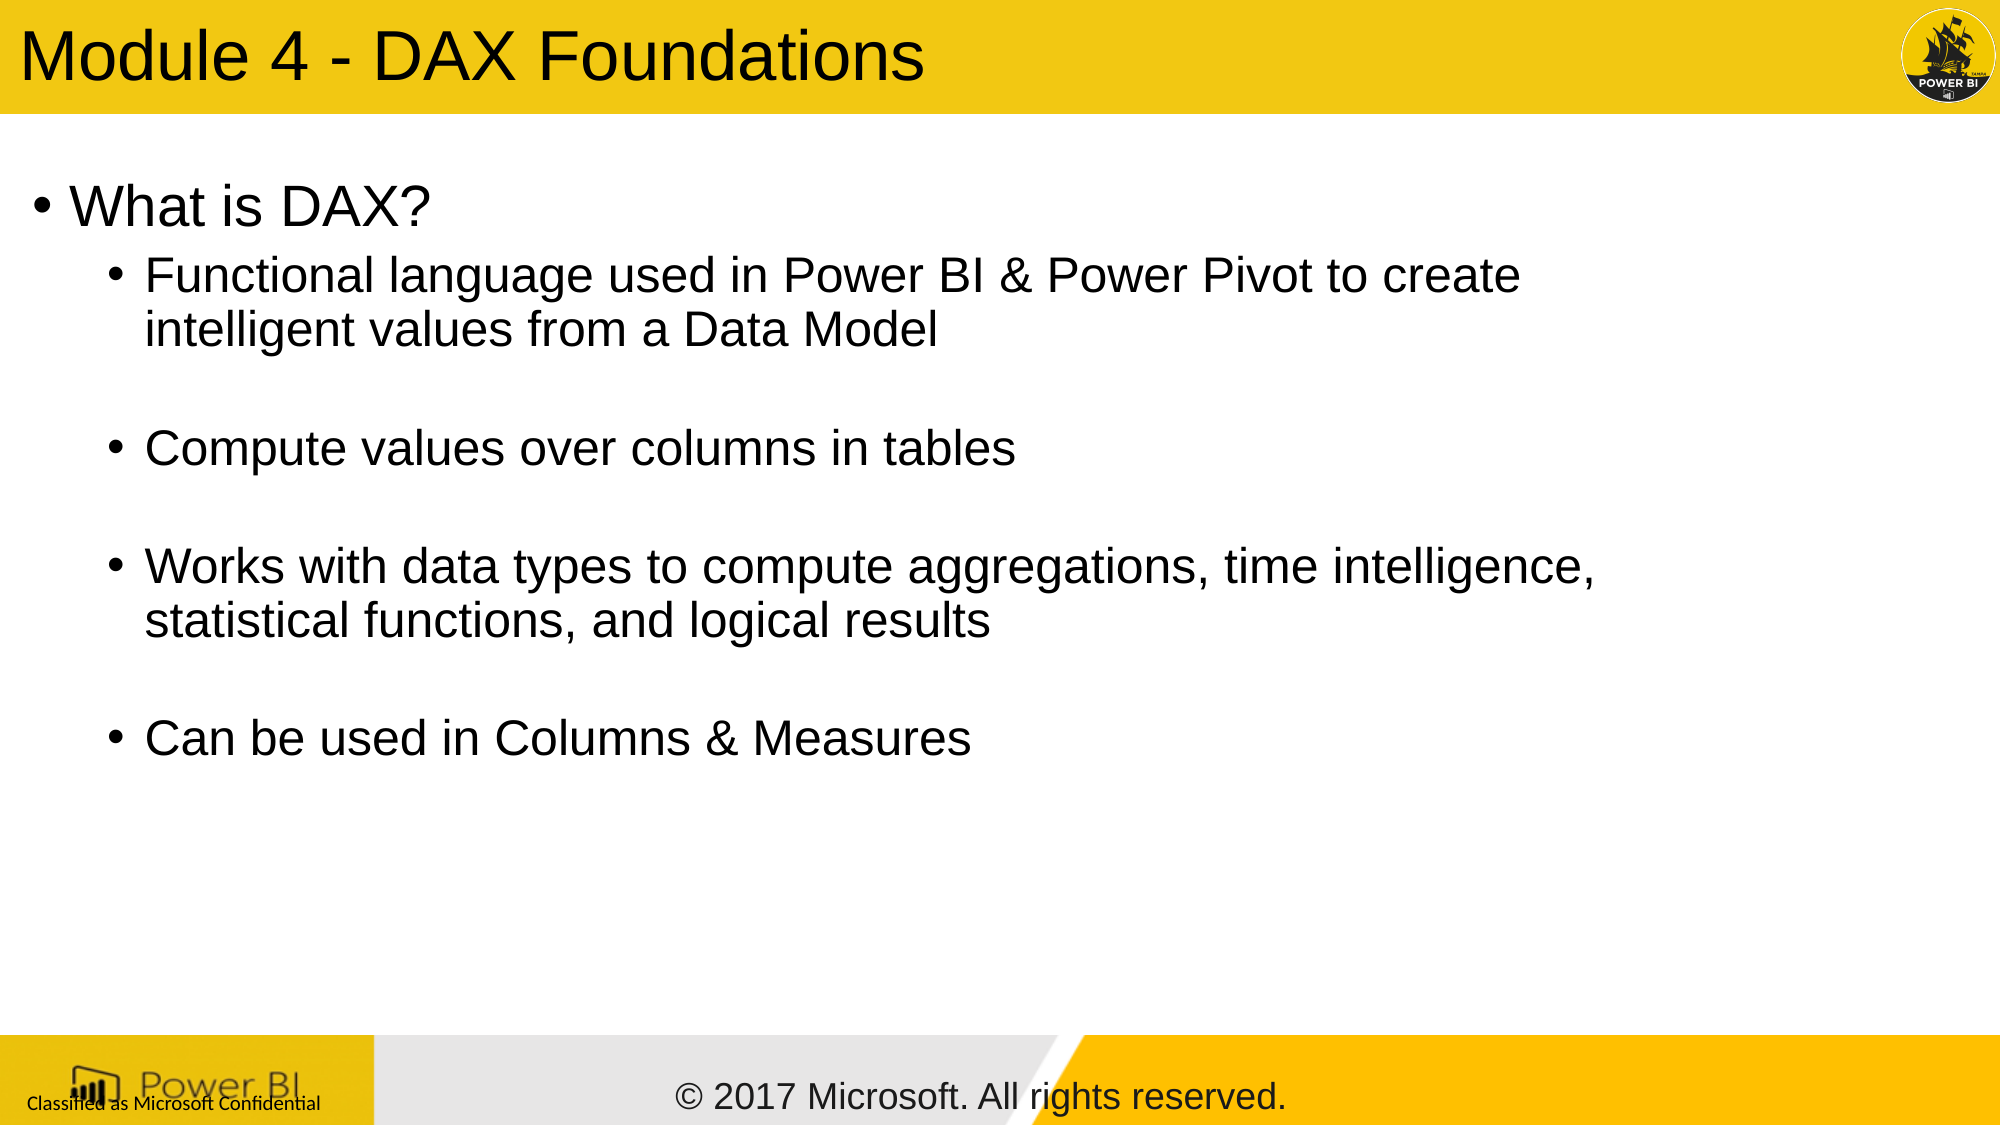

# Module 4 - DAX Foundations
What is DAX?
Functional language used in Power BI & Power Pivot to create intelligent values from a Data Model
Compute values over columns in tables
Works with data types to compute aggregations, time intelligence, statistical functions, and logical results
Can be used in Columns & Measures